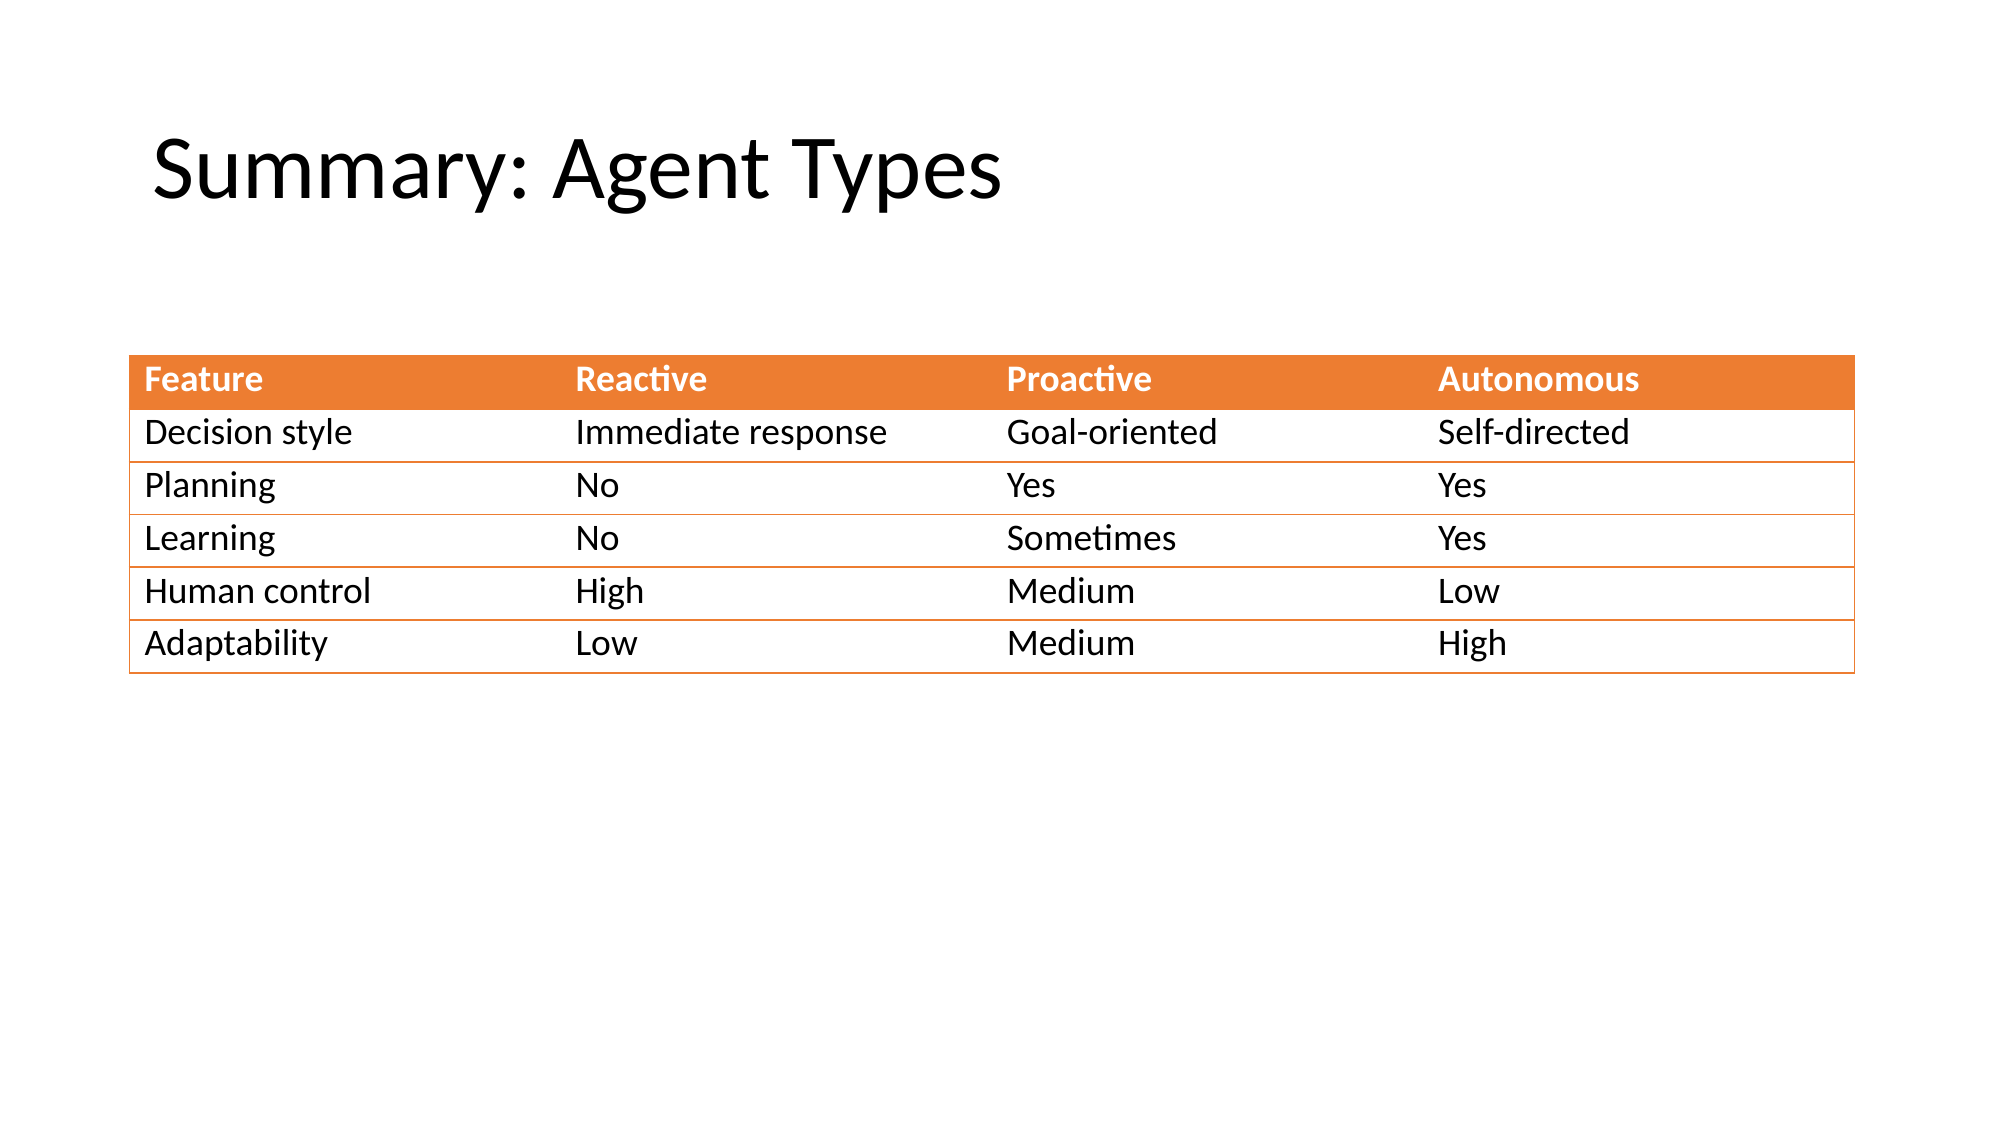

# Summary: Agent Types
| Feature | Reactive | Proactive | Autonomous |
| --- | --- | --- | --- |
| Decision style | Immediate response | Goal-oriented | Self-directed |
| Planning | No | Yes | Yes |
| Learning | No | Sometimes | Yes |
| Human control | High | Medium | Low |
| Adaptability | Low | Medium | High |